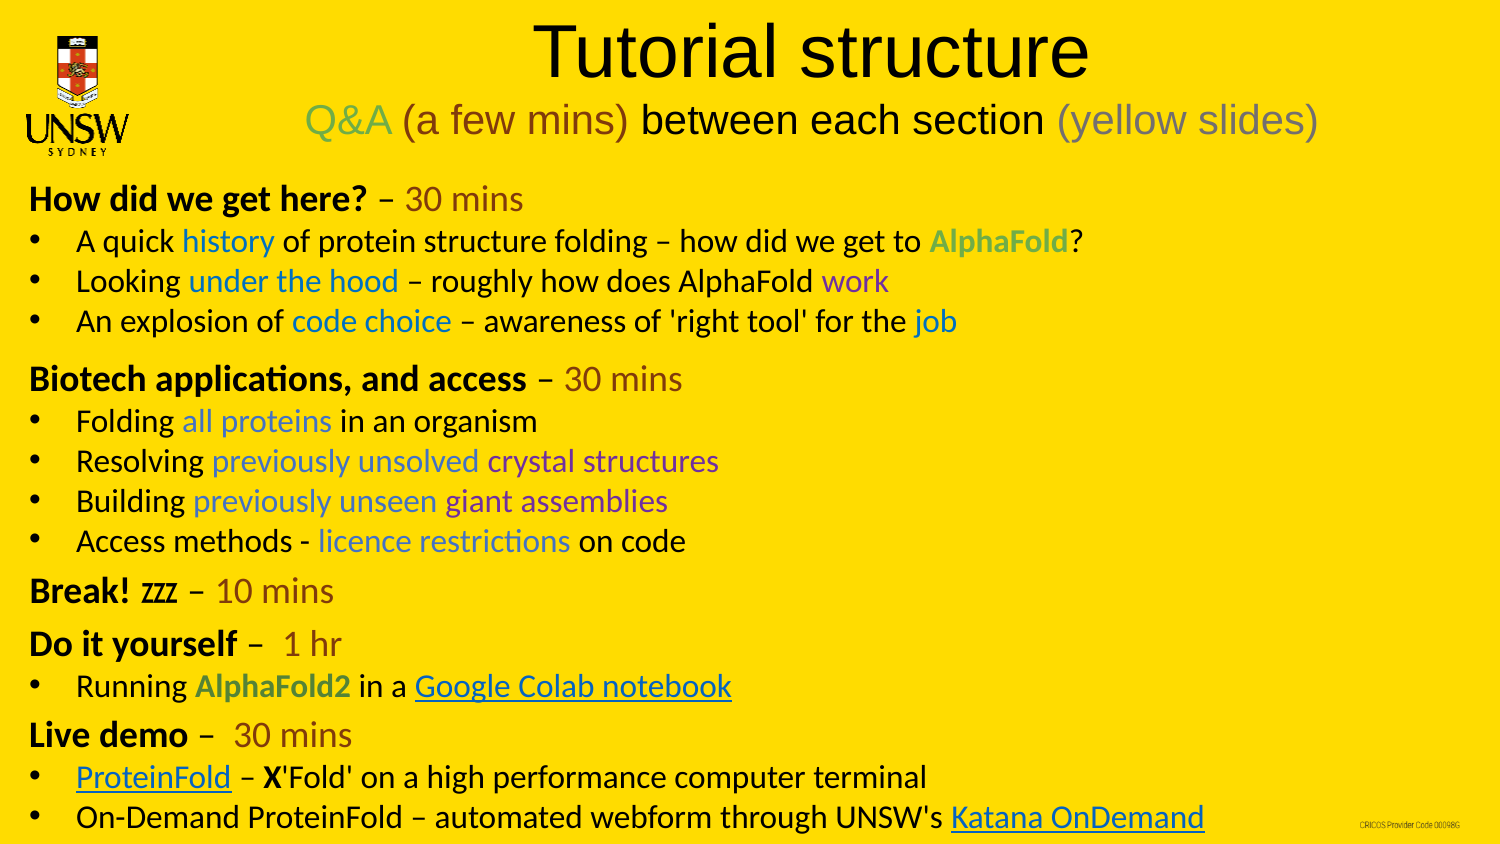

Tutorial structure
Q&A (a few mins) between each section (yellow slides)
How did we get here? – 30 mins
A quick history of protein structure folding – how did we get to AlphaFold?
Looking under the hood – roughly how does AlphaFold work
An explosion of code choice – awareness of 'right tool' for the job

Biotech applications, and access – 30 mins
Folding all proteins in an organism
Resolving previously unsolved crystal structures
Building previously unseen giant assemblies
Access methods - licence restrictions on code
Break! 💤 – 10 mins ​
Do it yourself –  1 hr
Running AlphaFold2 in a Google Colab notebook
Live demo –  30 mins
ProteinFold – X'Fold' on a high performance computer terminal
On-Demand ProteinFold – automated webform through UNSW's Katana OnDemand